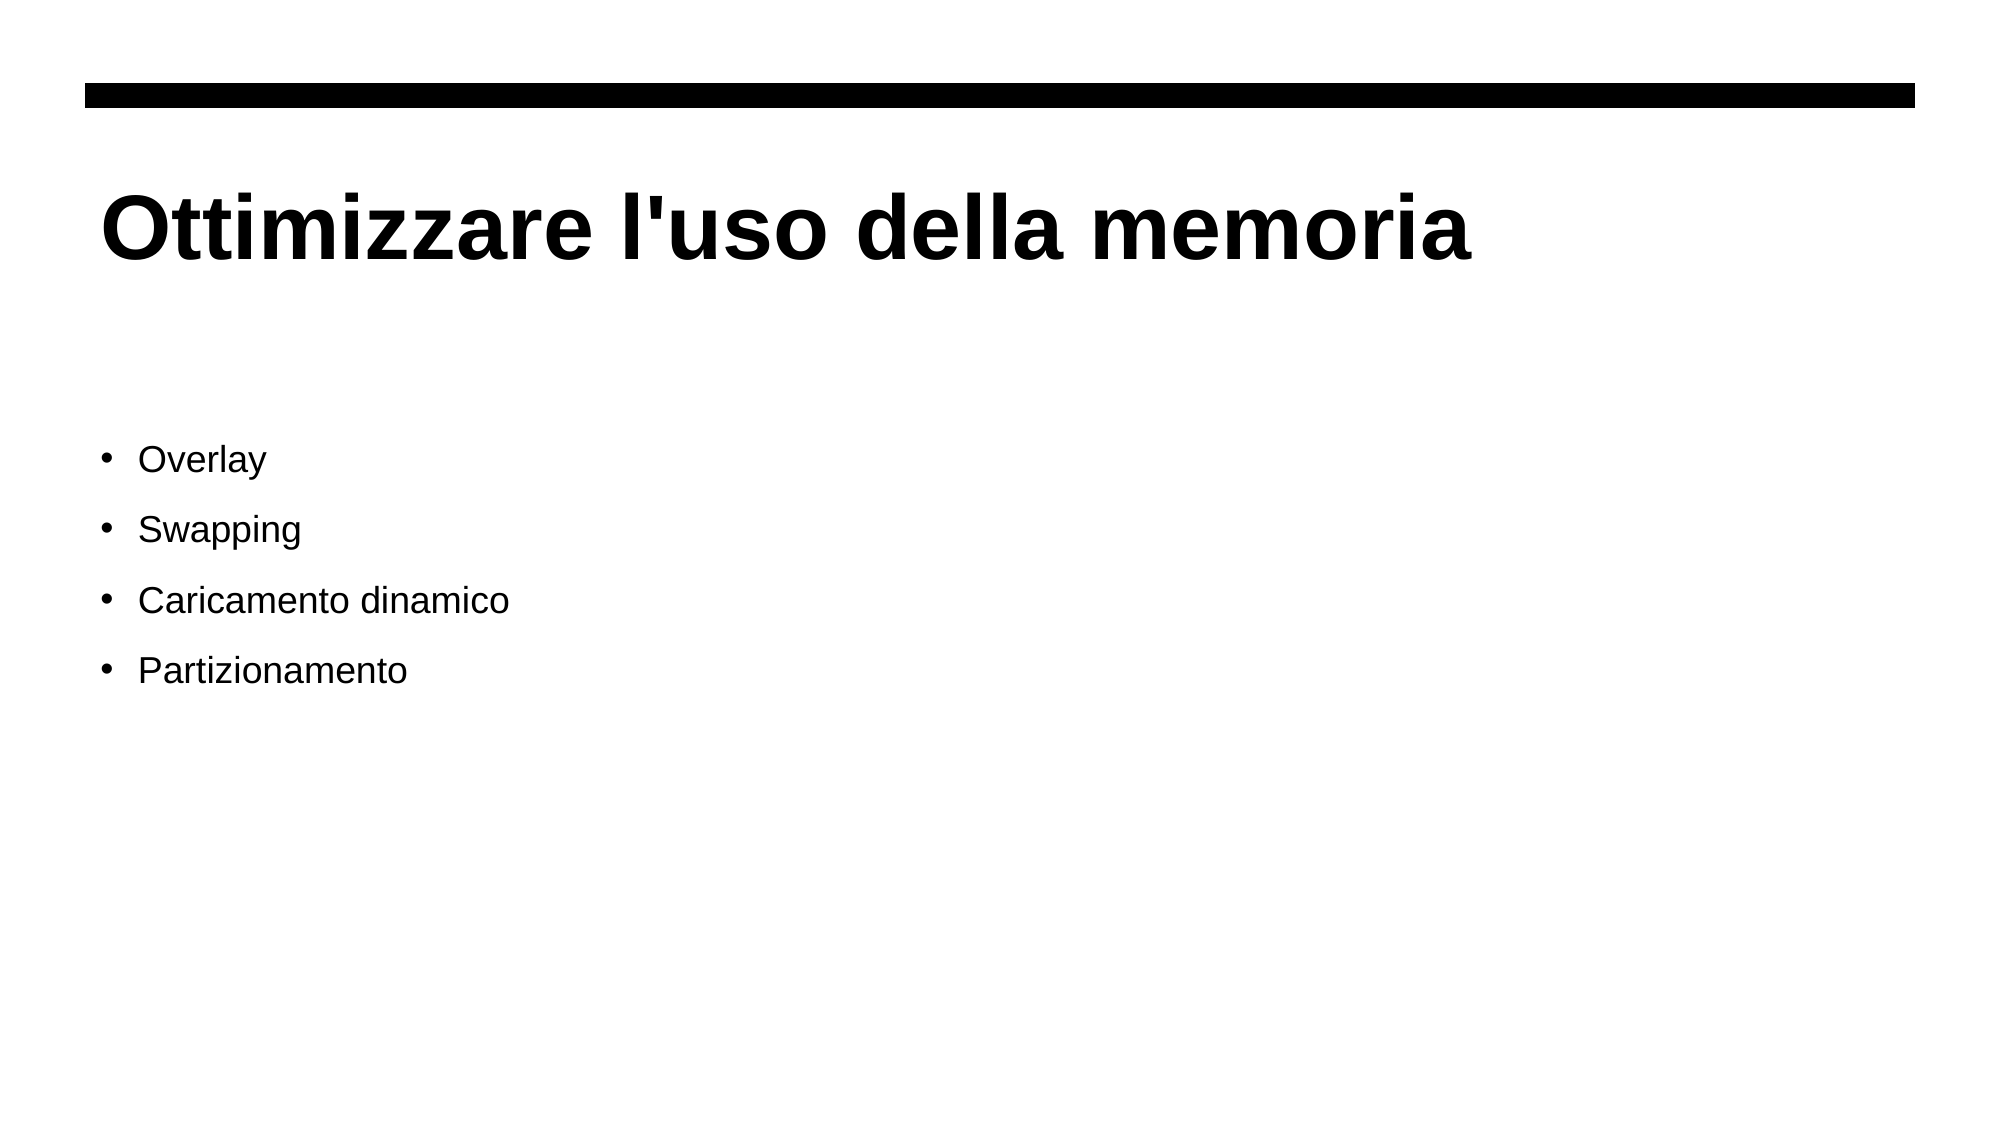

# Ottimizzare l'uso della memoria
Overlay
Swapping
Caricamento dinamico
Partizionamento